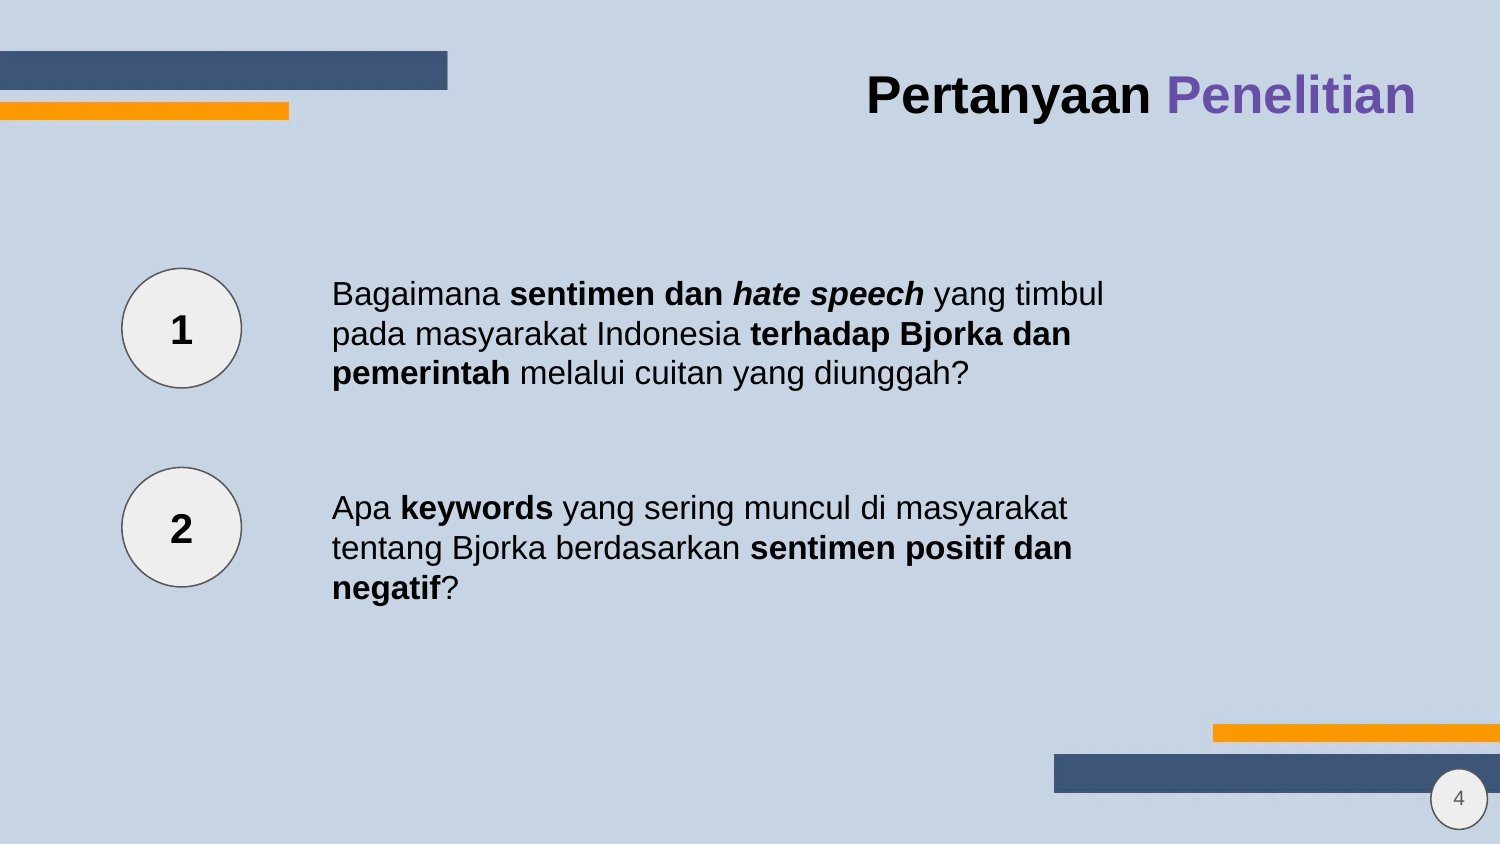

# Pertanyaan Penelitian
Bagaimana sentimen dan hate speech yang timbul pada masyarakat Indonesia terhadap Bjorka dan pemerintah melalui cuitan yang diunggah?
1
2
Apa keywords yang sering muncul di masyarakat tentang Bjorka berdasarkan sentimen positif dan negatif?
4